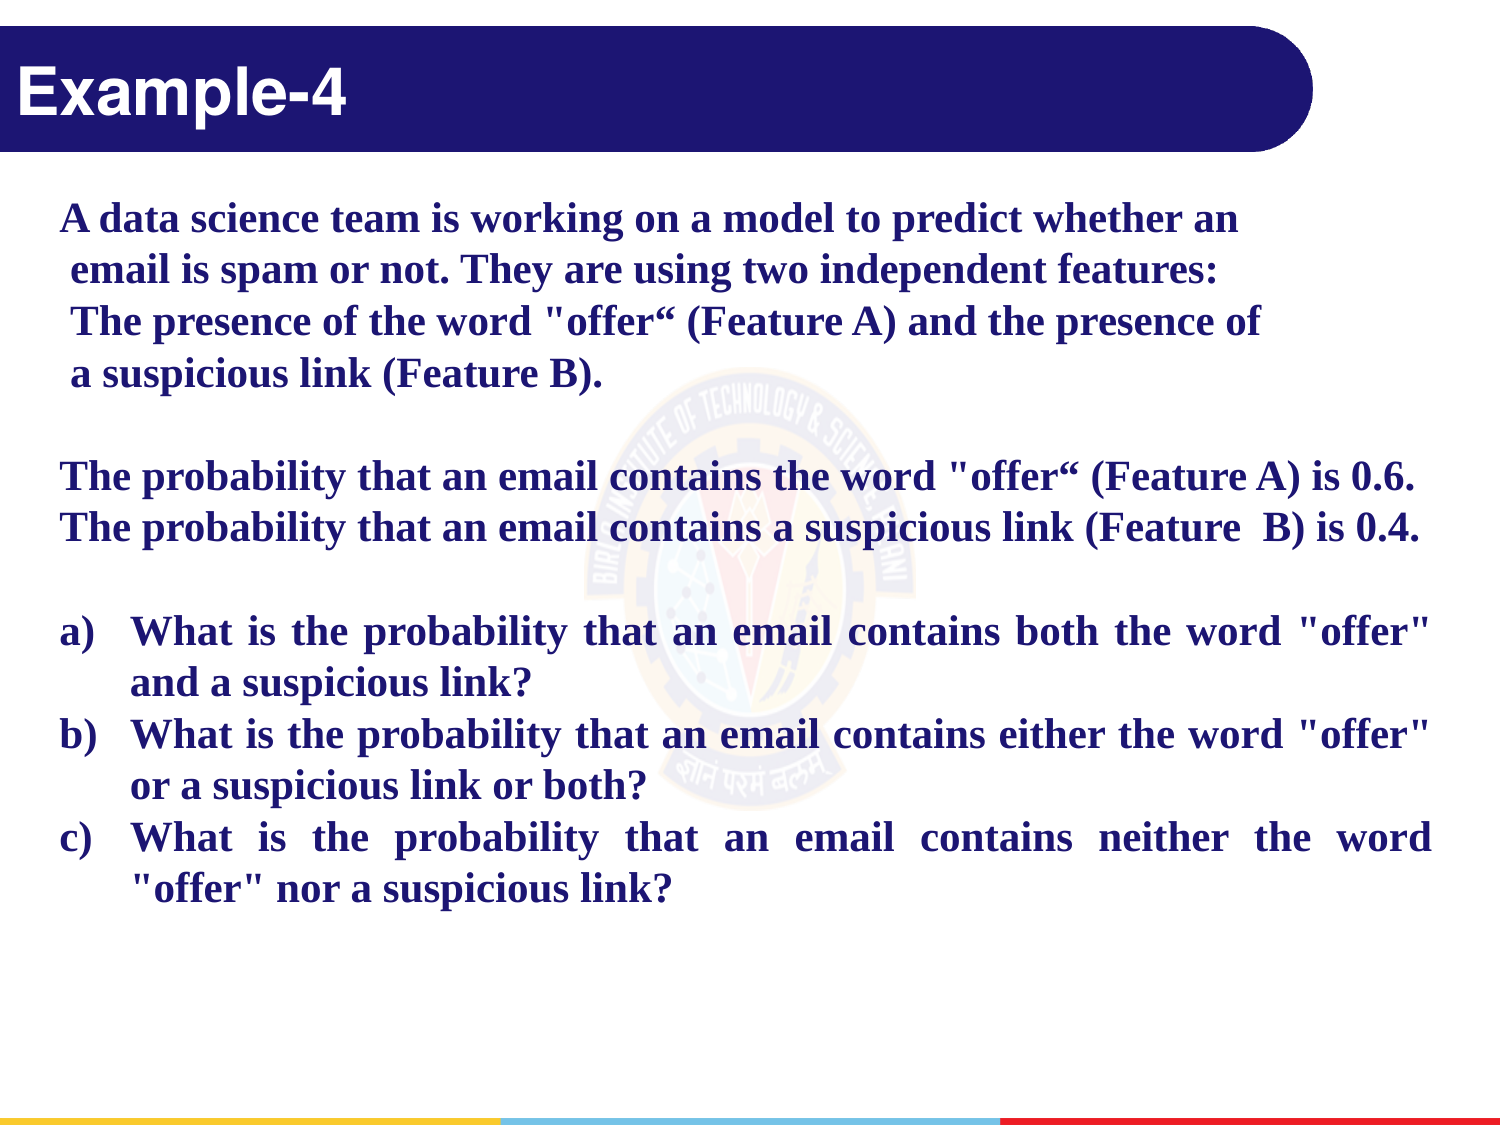

# Example-4
A data science team is working on a model to predict whether an
 email is spam or not. They are using two independent features:
 The presence of the word "offer“ (Feature A) and the presence of
 a suspicious link (Feature B).

The probability that an email contains the word "offer“ (Feature A) is 0.6.
The probability that an email contains a suspicious link (Feature  B) is 0.4.

What is the probability that an email contains both the word "offer" and a suspicious link?
What is the probability that an email contains either the word "offer" or a suspicious link or both?
What is the probability that an email contains neither the word "offer" nor a suspicious link?